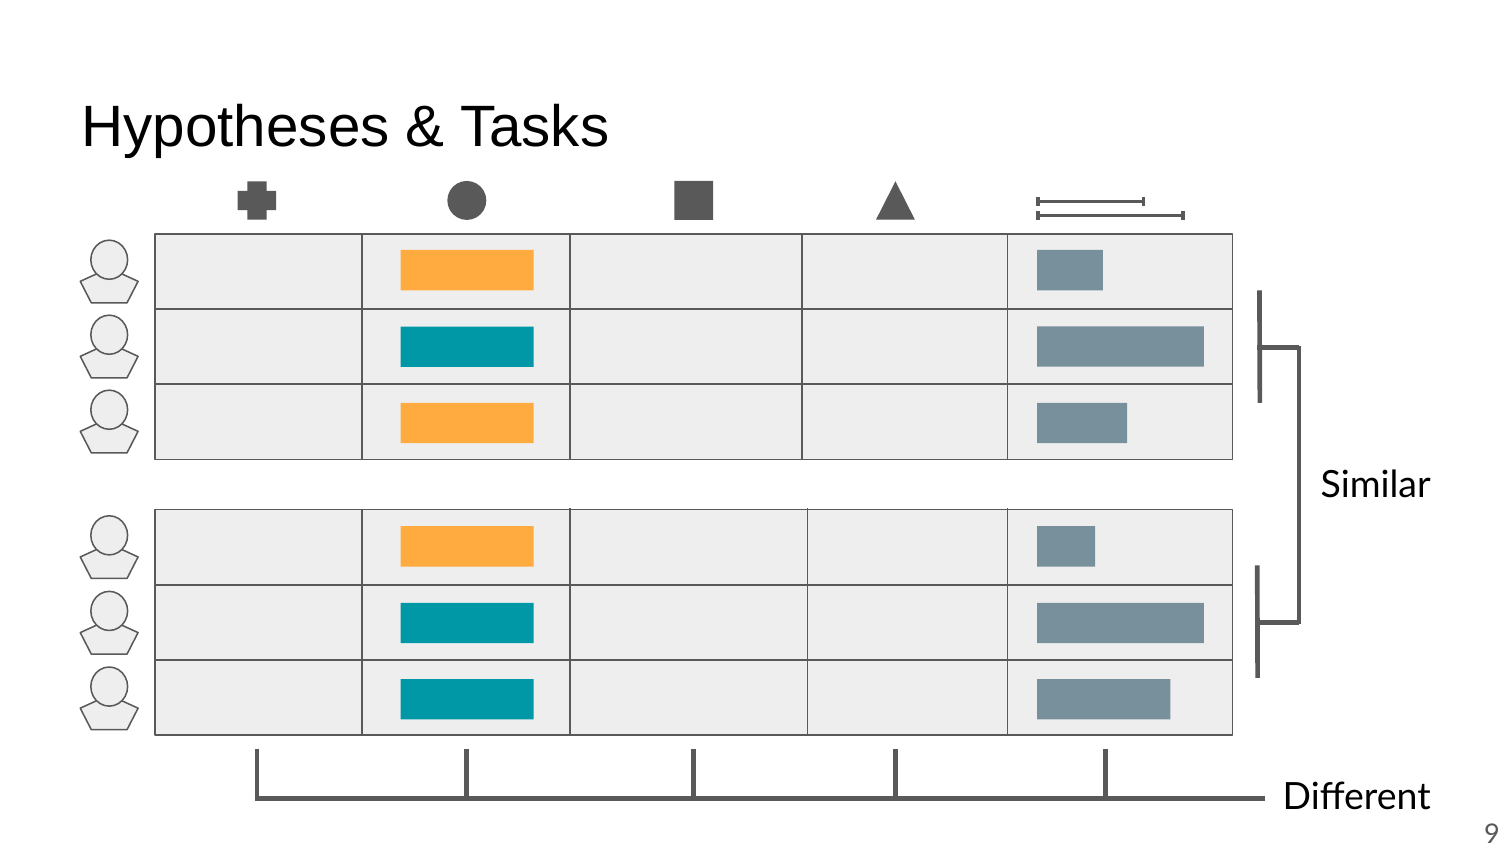

# Hypotheses & Tasks

Similar

Different
9